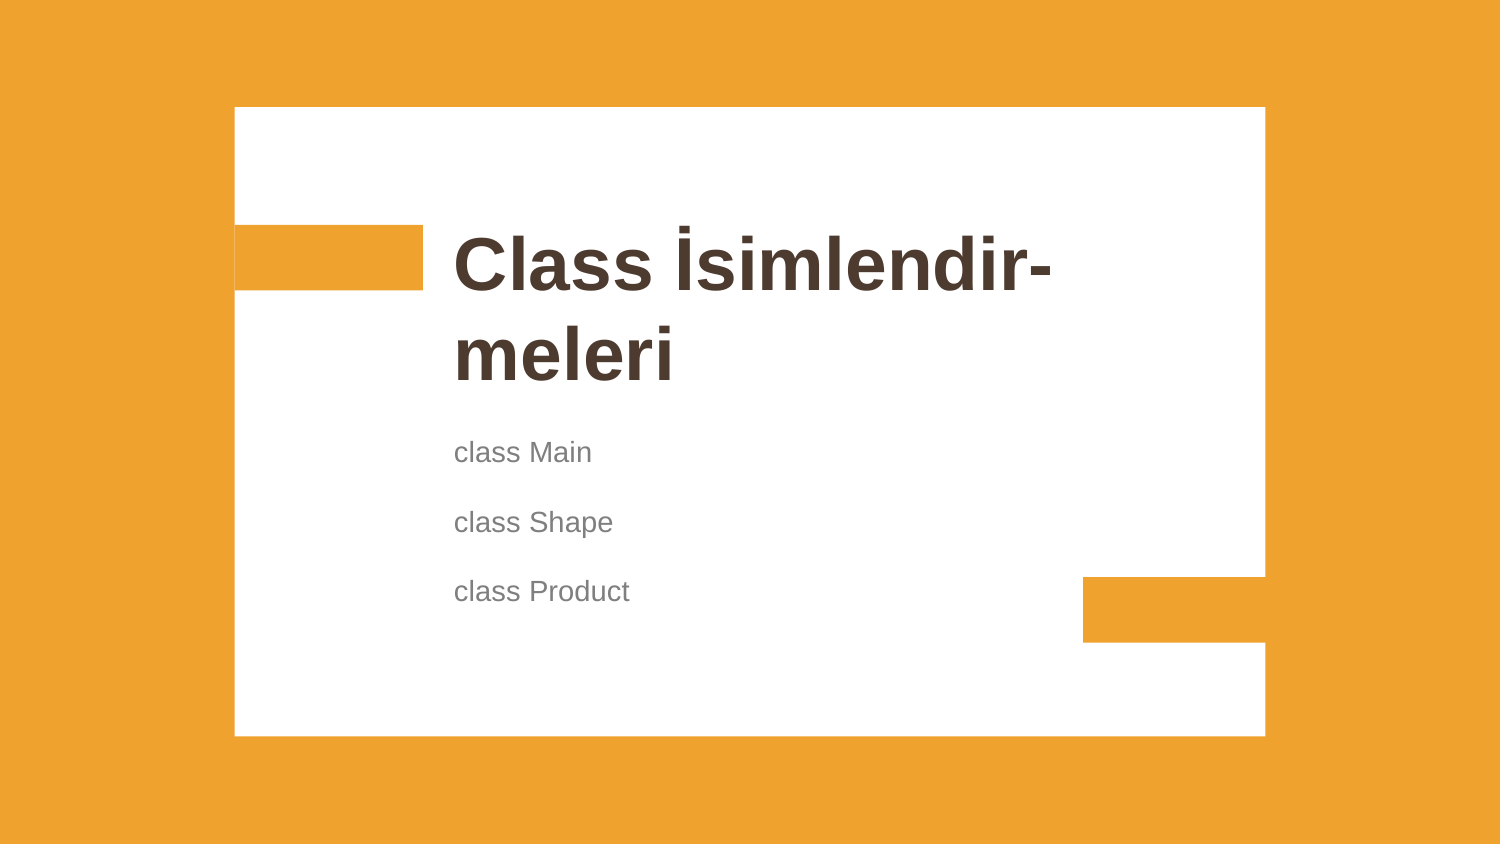

# Class İsimlendir-
meleri
class Main

class Shape

class Product